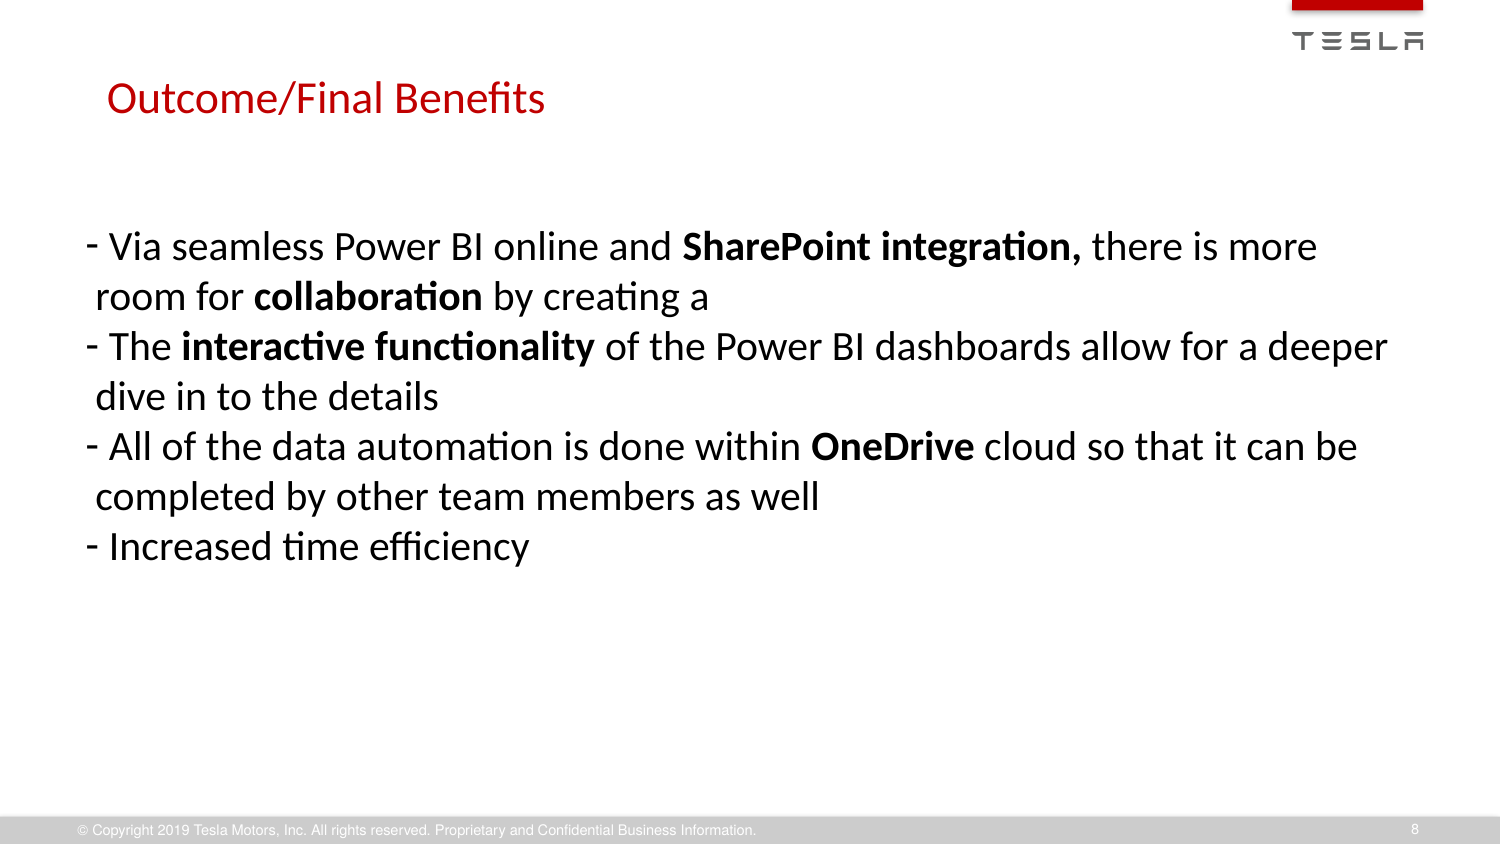

Outcome/Final Benefits

 Via seamless Power BI online and SharePoint integration, there is more room for collaboration by creating a
 The interactive functionality of the Power BI dashboards allow for a deeper dive in to the details
 All of the data automation is done within OneDrive cloud so that it can be completed by other team members as well
 Increased time efficiency

8